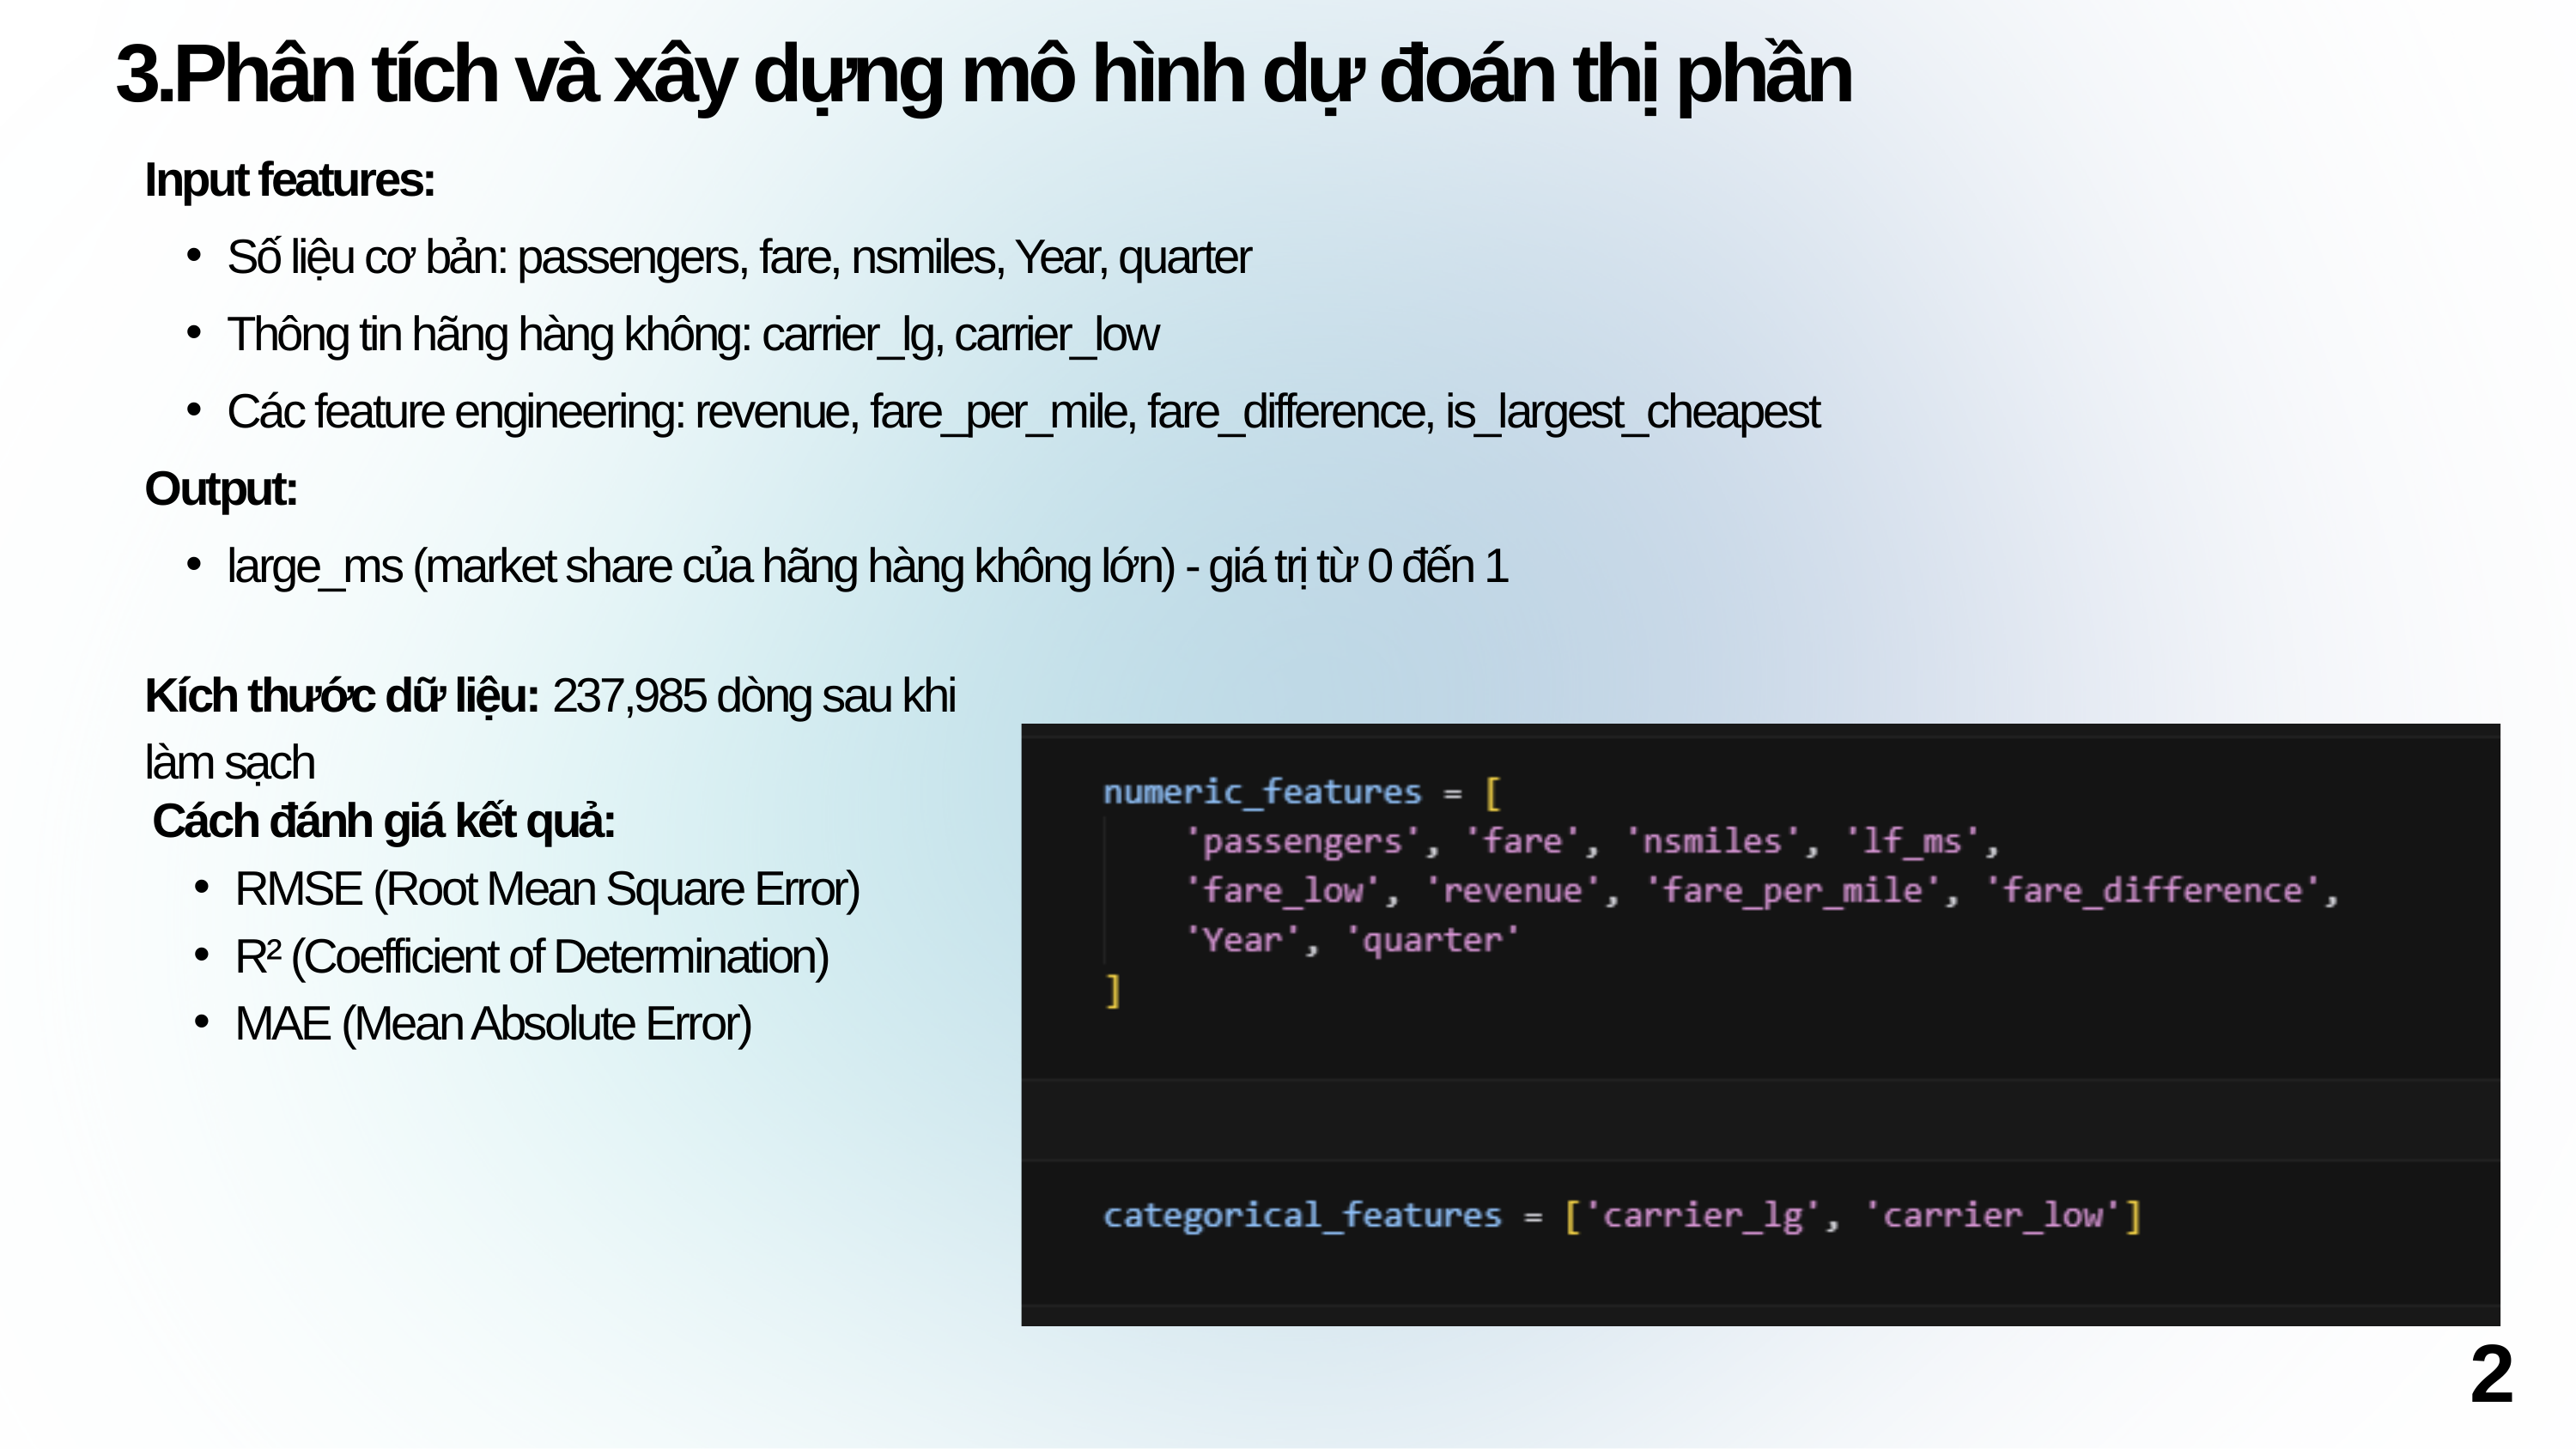

3.Phân tích và xây dựng mô hình dự đoán thị phần
Input features:
Số liệu cơ bản: passengers, fare, nsmiles, Year, quarter
Thông tin hãng hàng không: carrier_lg, carrier_low
Các feature engineering: revenue, fare_per_mile, fare_difference, is_largest_cheapest
Output:
large_ms (market share của hãng hàng không lớn) - giá trị từ 0 đến 1

Kích thước dữ liệu: 237,985 dòng sau khi làm sạch

Cách đánh giá kết quả:
RMSE (Root Mean Square Error)
R² (Coefficient of Determination)
MAE (Mean Absolute Error)

27